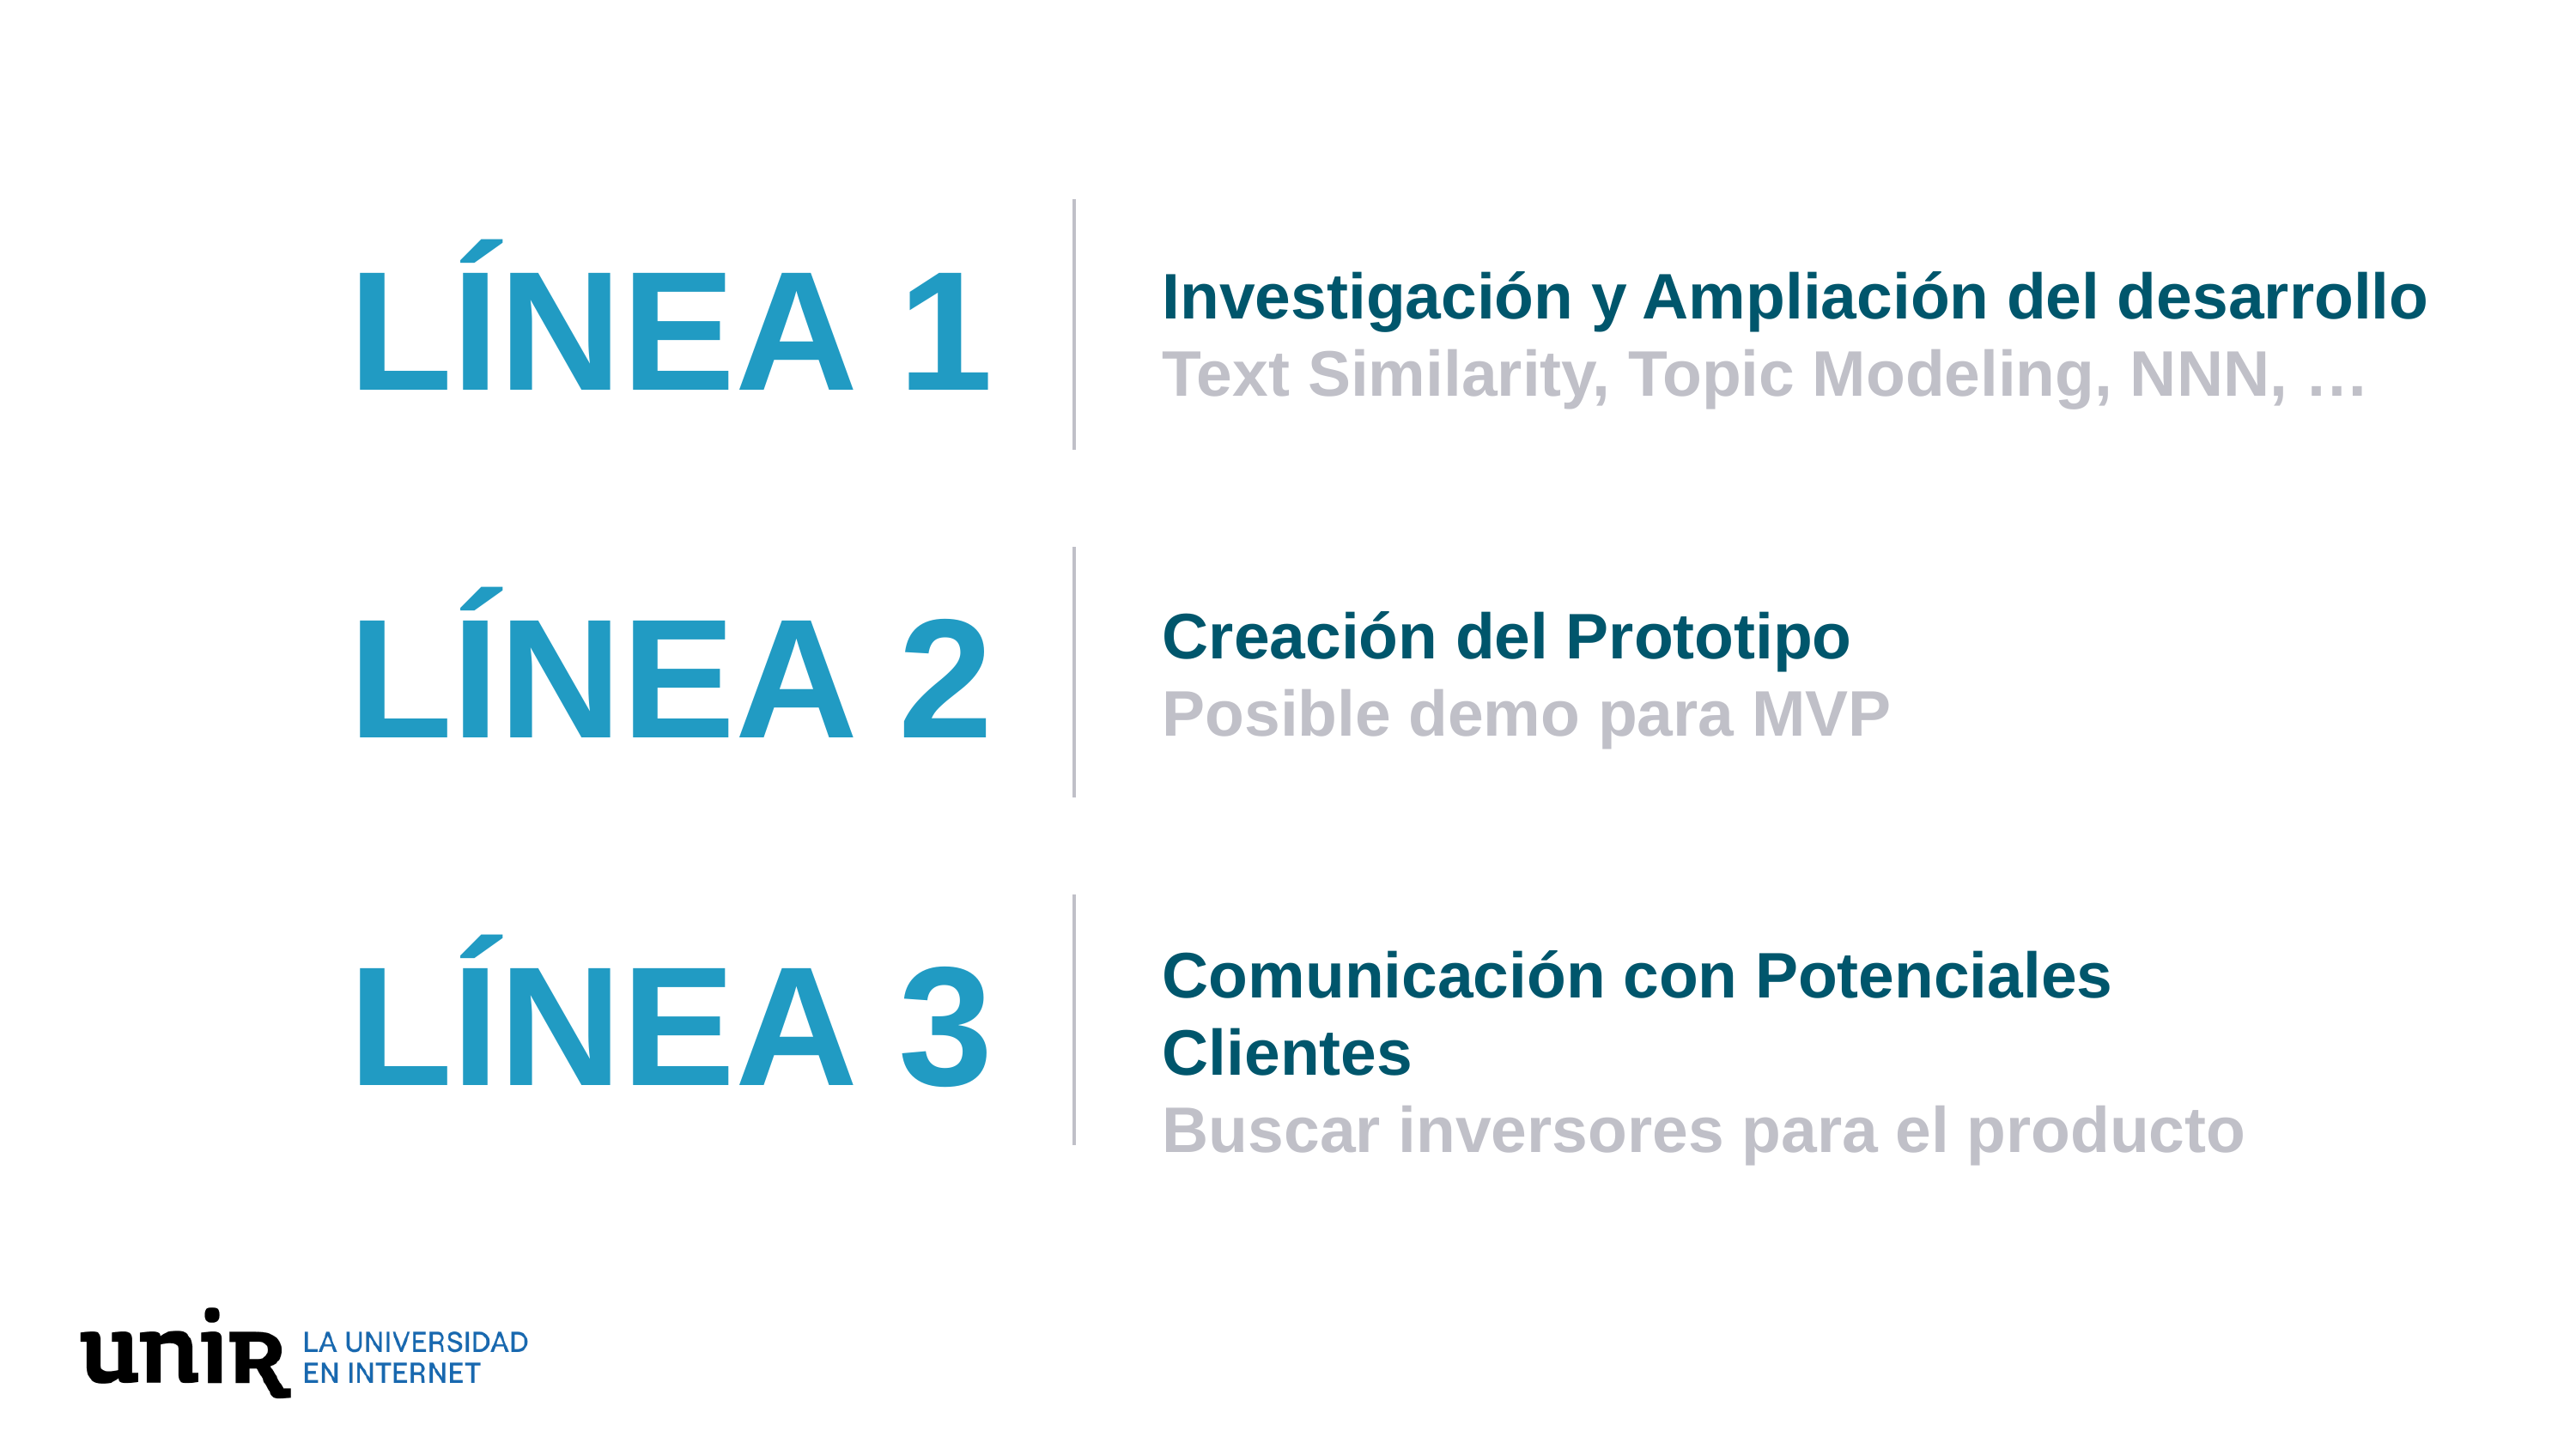

LÍNEA 1
Investigación y Ampliación del desarrollo
Text Similarity, Topic Modeling, NNN, …
LÍNEA 2
Creación del Prototipo
Posible demo para MVP

LÍNEA 3
Comunicación con Potenciales Clientes
Buscar inversores para el producto